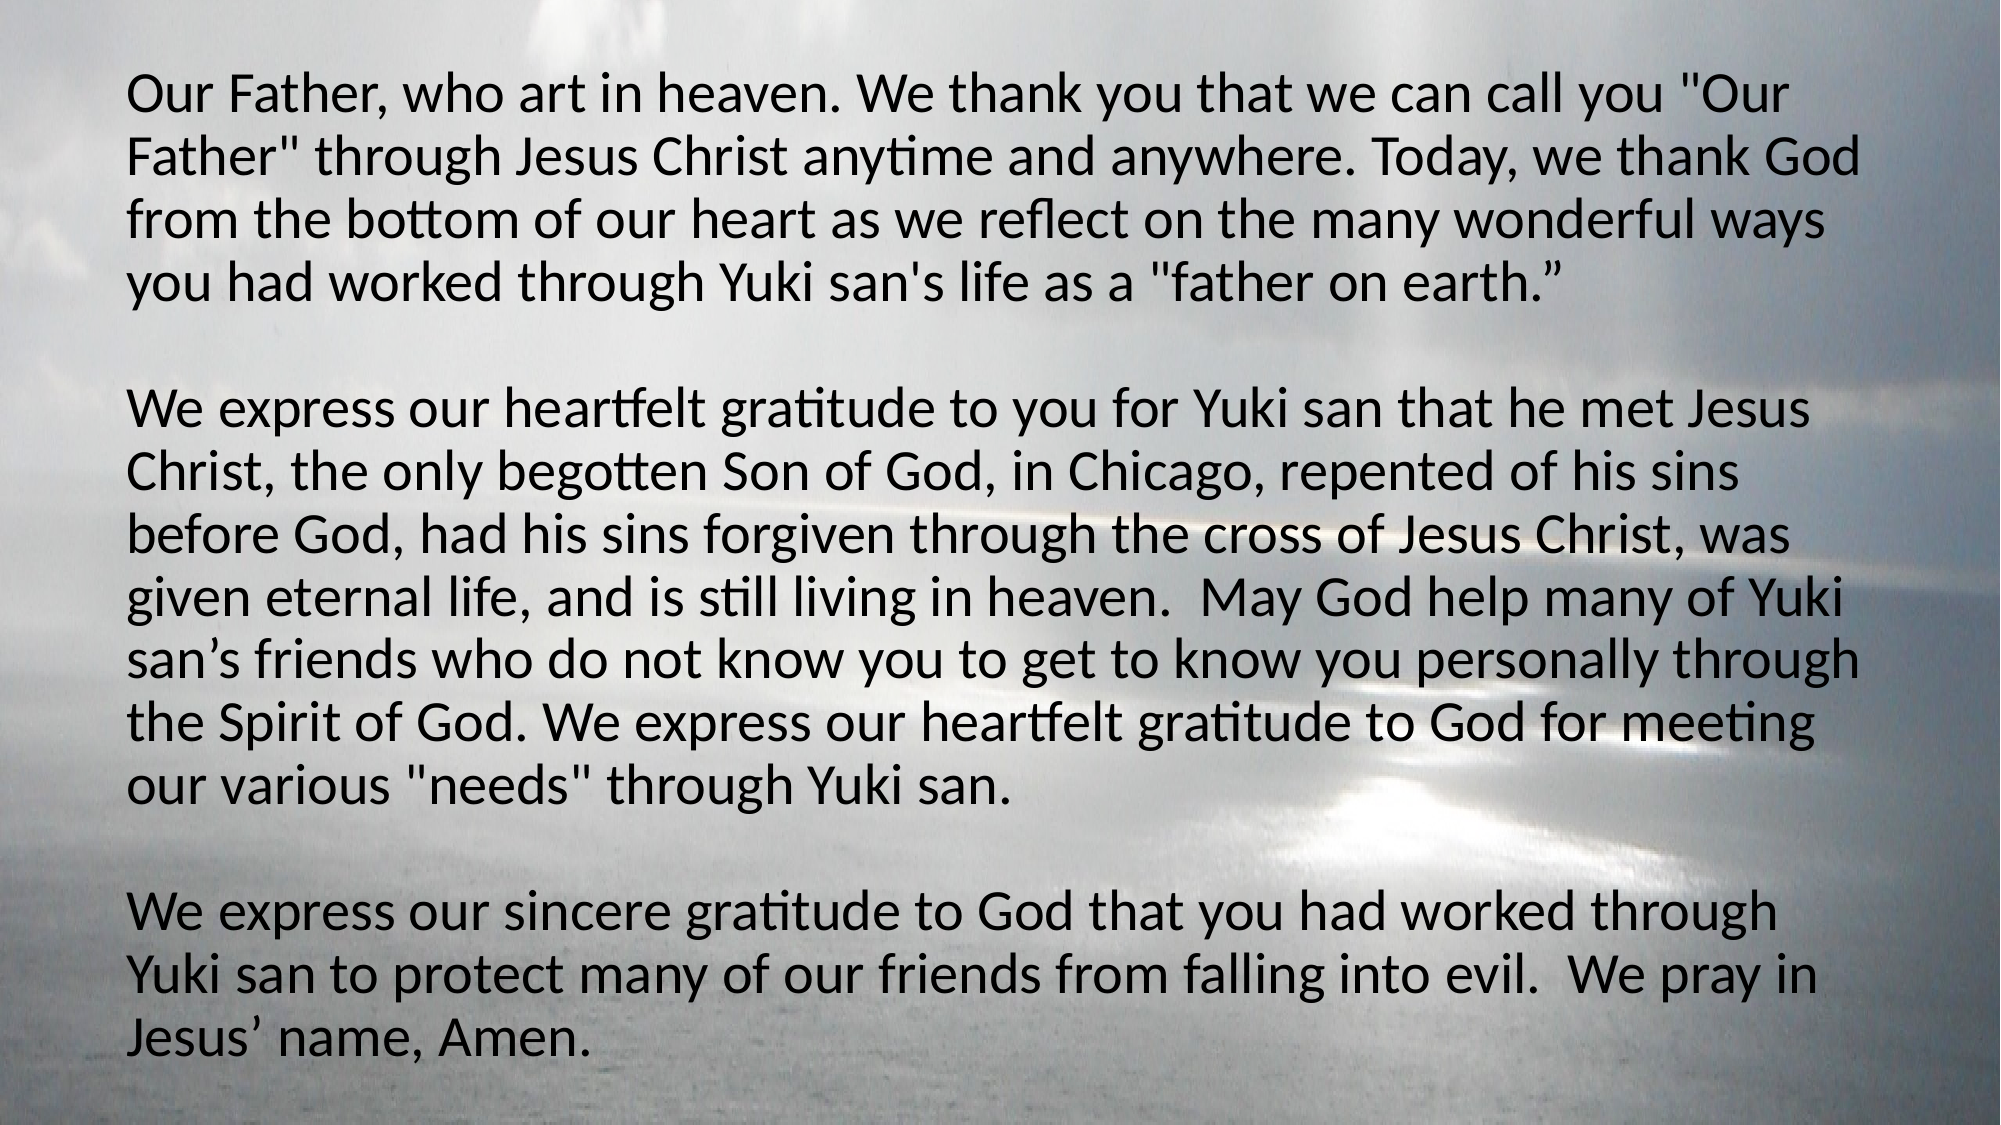

Our Father, who art in heaven. We thank you that we can call you "Our Father" through Jesus Christ anytime and anywhere. Today, we thank God from the bottom of our heart as we reflect on the many wonderful ways you had worked through Yuki san's life as a "father on earth.”
We express our heartfelt gratitude to you for Yuki san that he met Jesus Christ, the only begotten Son of God, in Chicago, repented of his sins before God, had his sins forgiven through the cross of Jesus Christ, was  given eternal life, and is still living in heaven.  May God help many of Yuki san’s friends who do not know you to get to know you personally through the Spirit of God. We express our heartfelt gratitude to God for meeting our various "needs" through Yuki san.
We express our sincere gratitude to God that you had worked through Yuki san to protect many of our friends from falling into evil.  We pray in Jesus’ name, Amen.